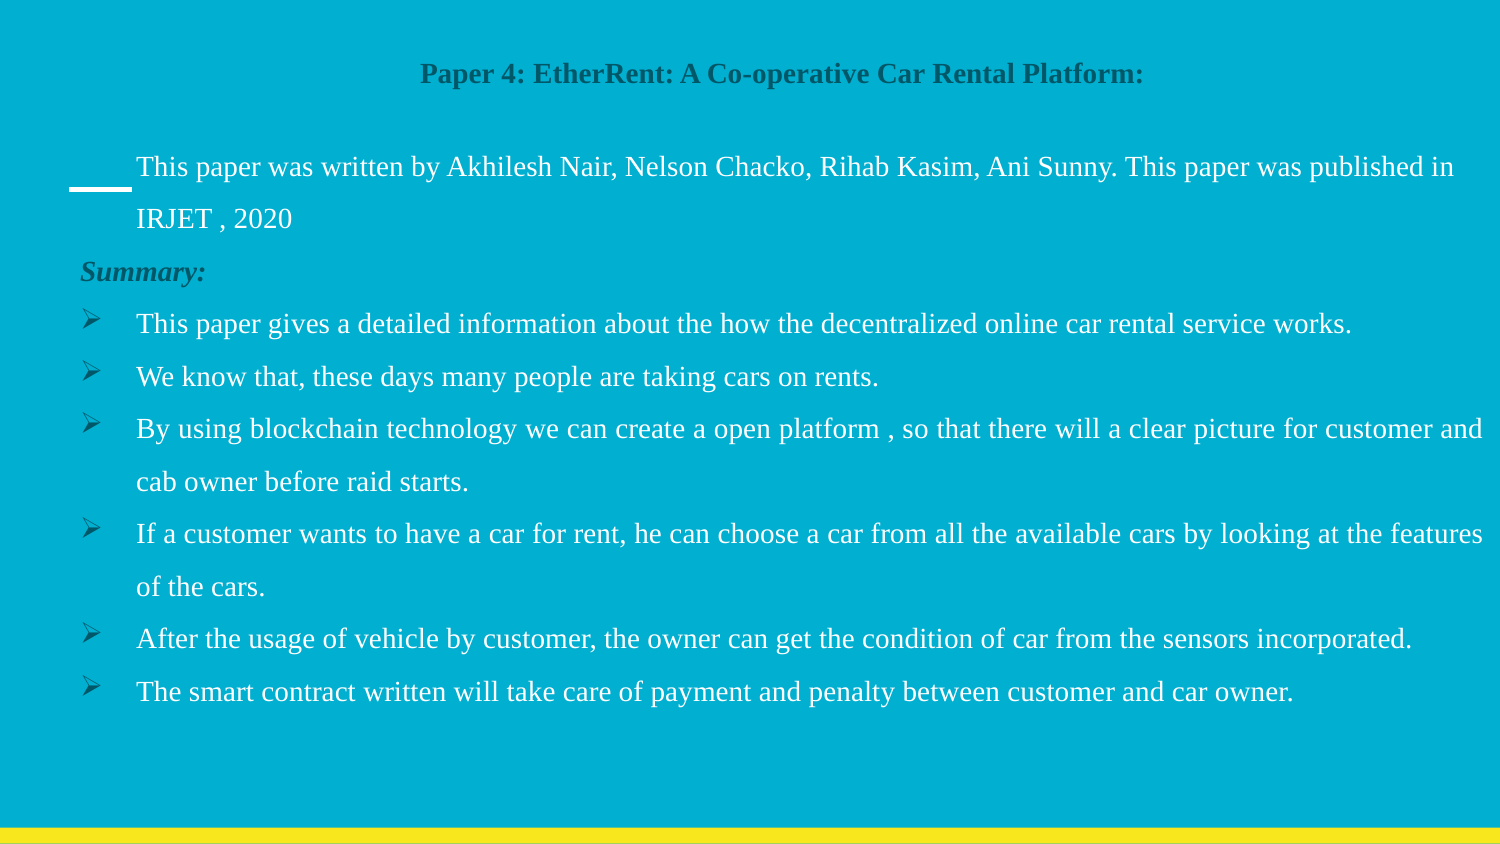

Paper 4: EtherRent: A Co-operative Car Rental Platform:

	This paper was written by Akhilesh Nair, Nelson Chacko, Rihab Kasim, Ani Sunny. This paper was published in
	IRJET , 2020
Summary:
This paper gives a detailed information about the how the decentralized online car rental service works.
We know that, these days many people are taking cars on rents.
By using blockchain technology we can create a open platform , so that there will a clear picture for customer and cab owner before raid starts.
If a customer wants to have a car for rent, he can choose a car from all the available cars by looking at the features of the cars.
After the usage of vehicle by customer, the owner can get the condition of car from the sensors incorporated.
The smart contract written will take care of payment and penalty between customer and car owner.